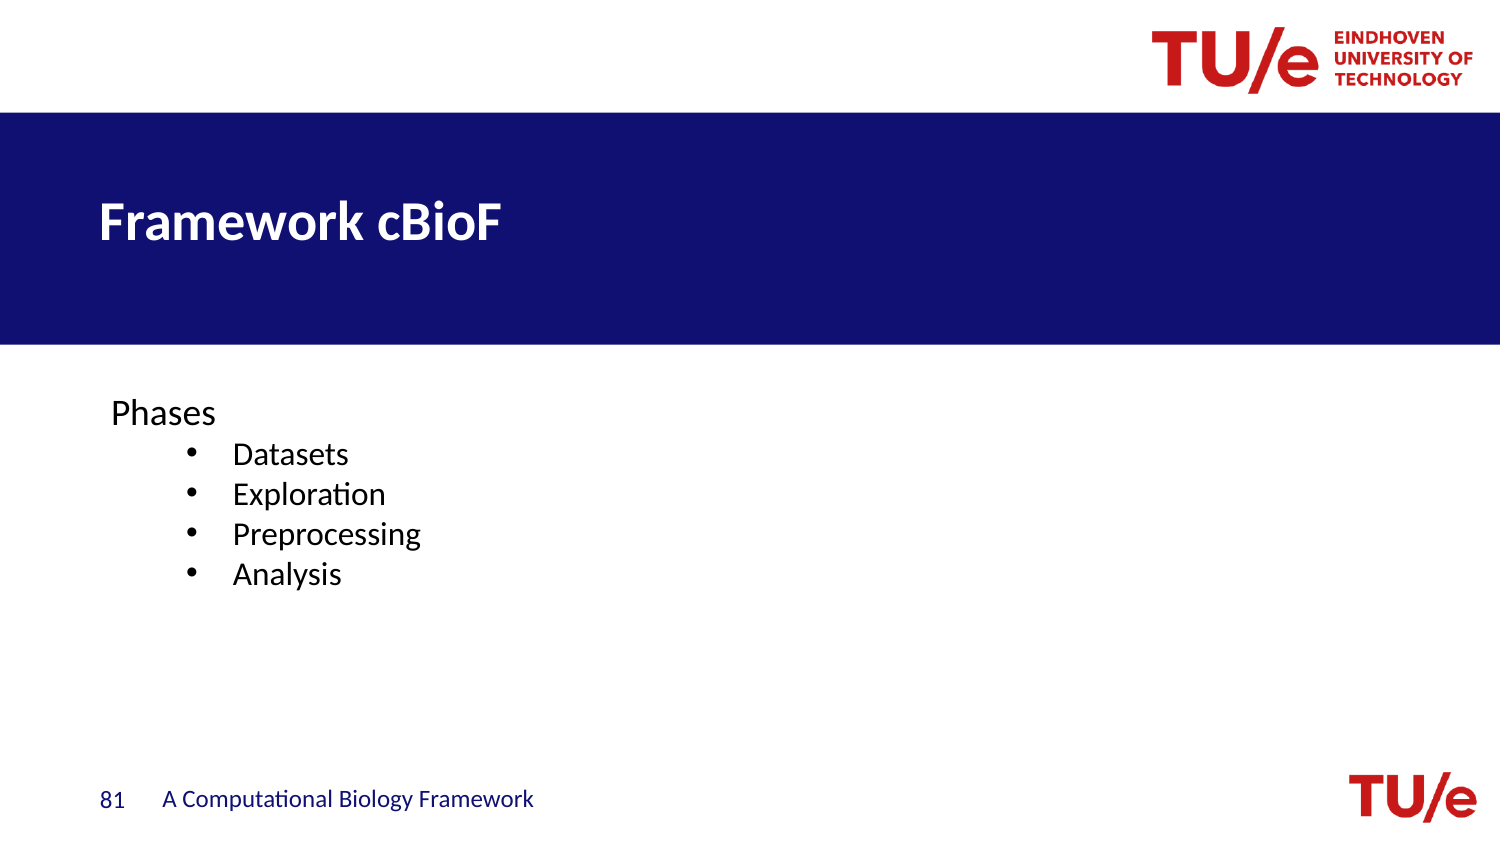

# Framework cBioF
Phases
Datasets
Exploration
Preprocessing
Analysis
A Computational Biology Framework
81